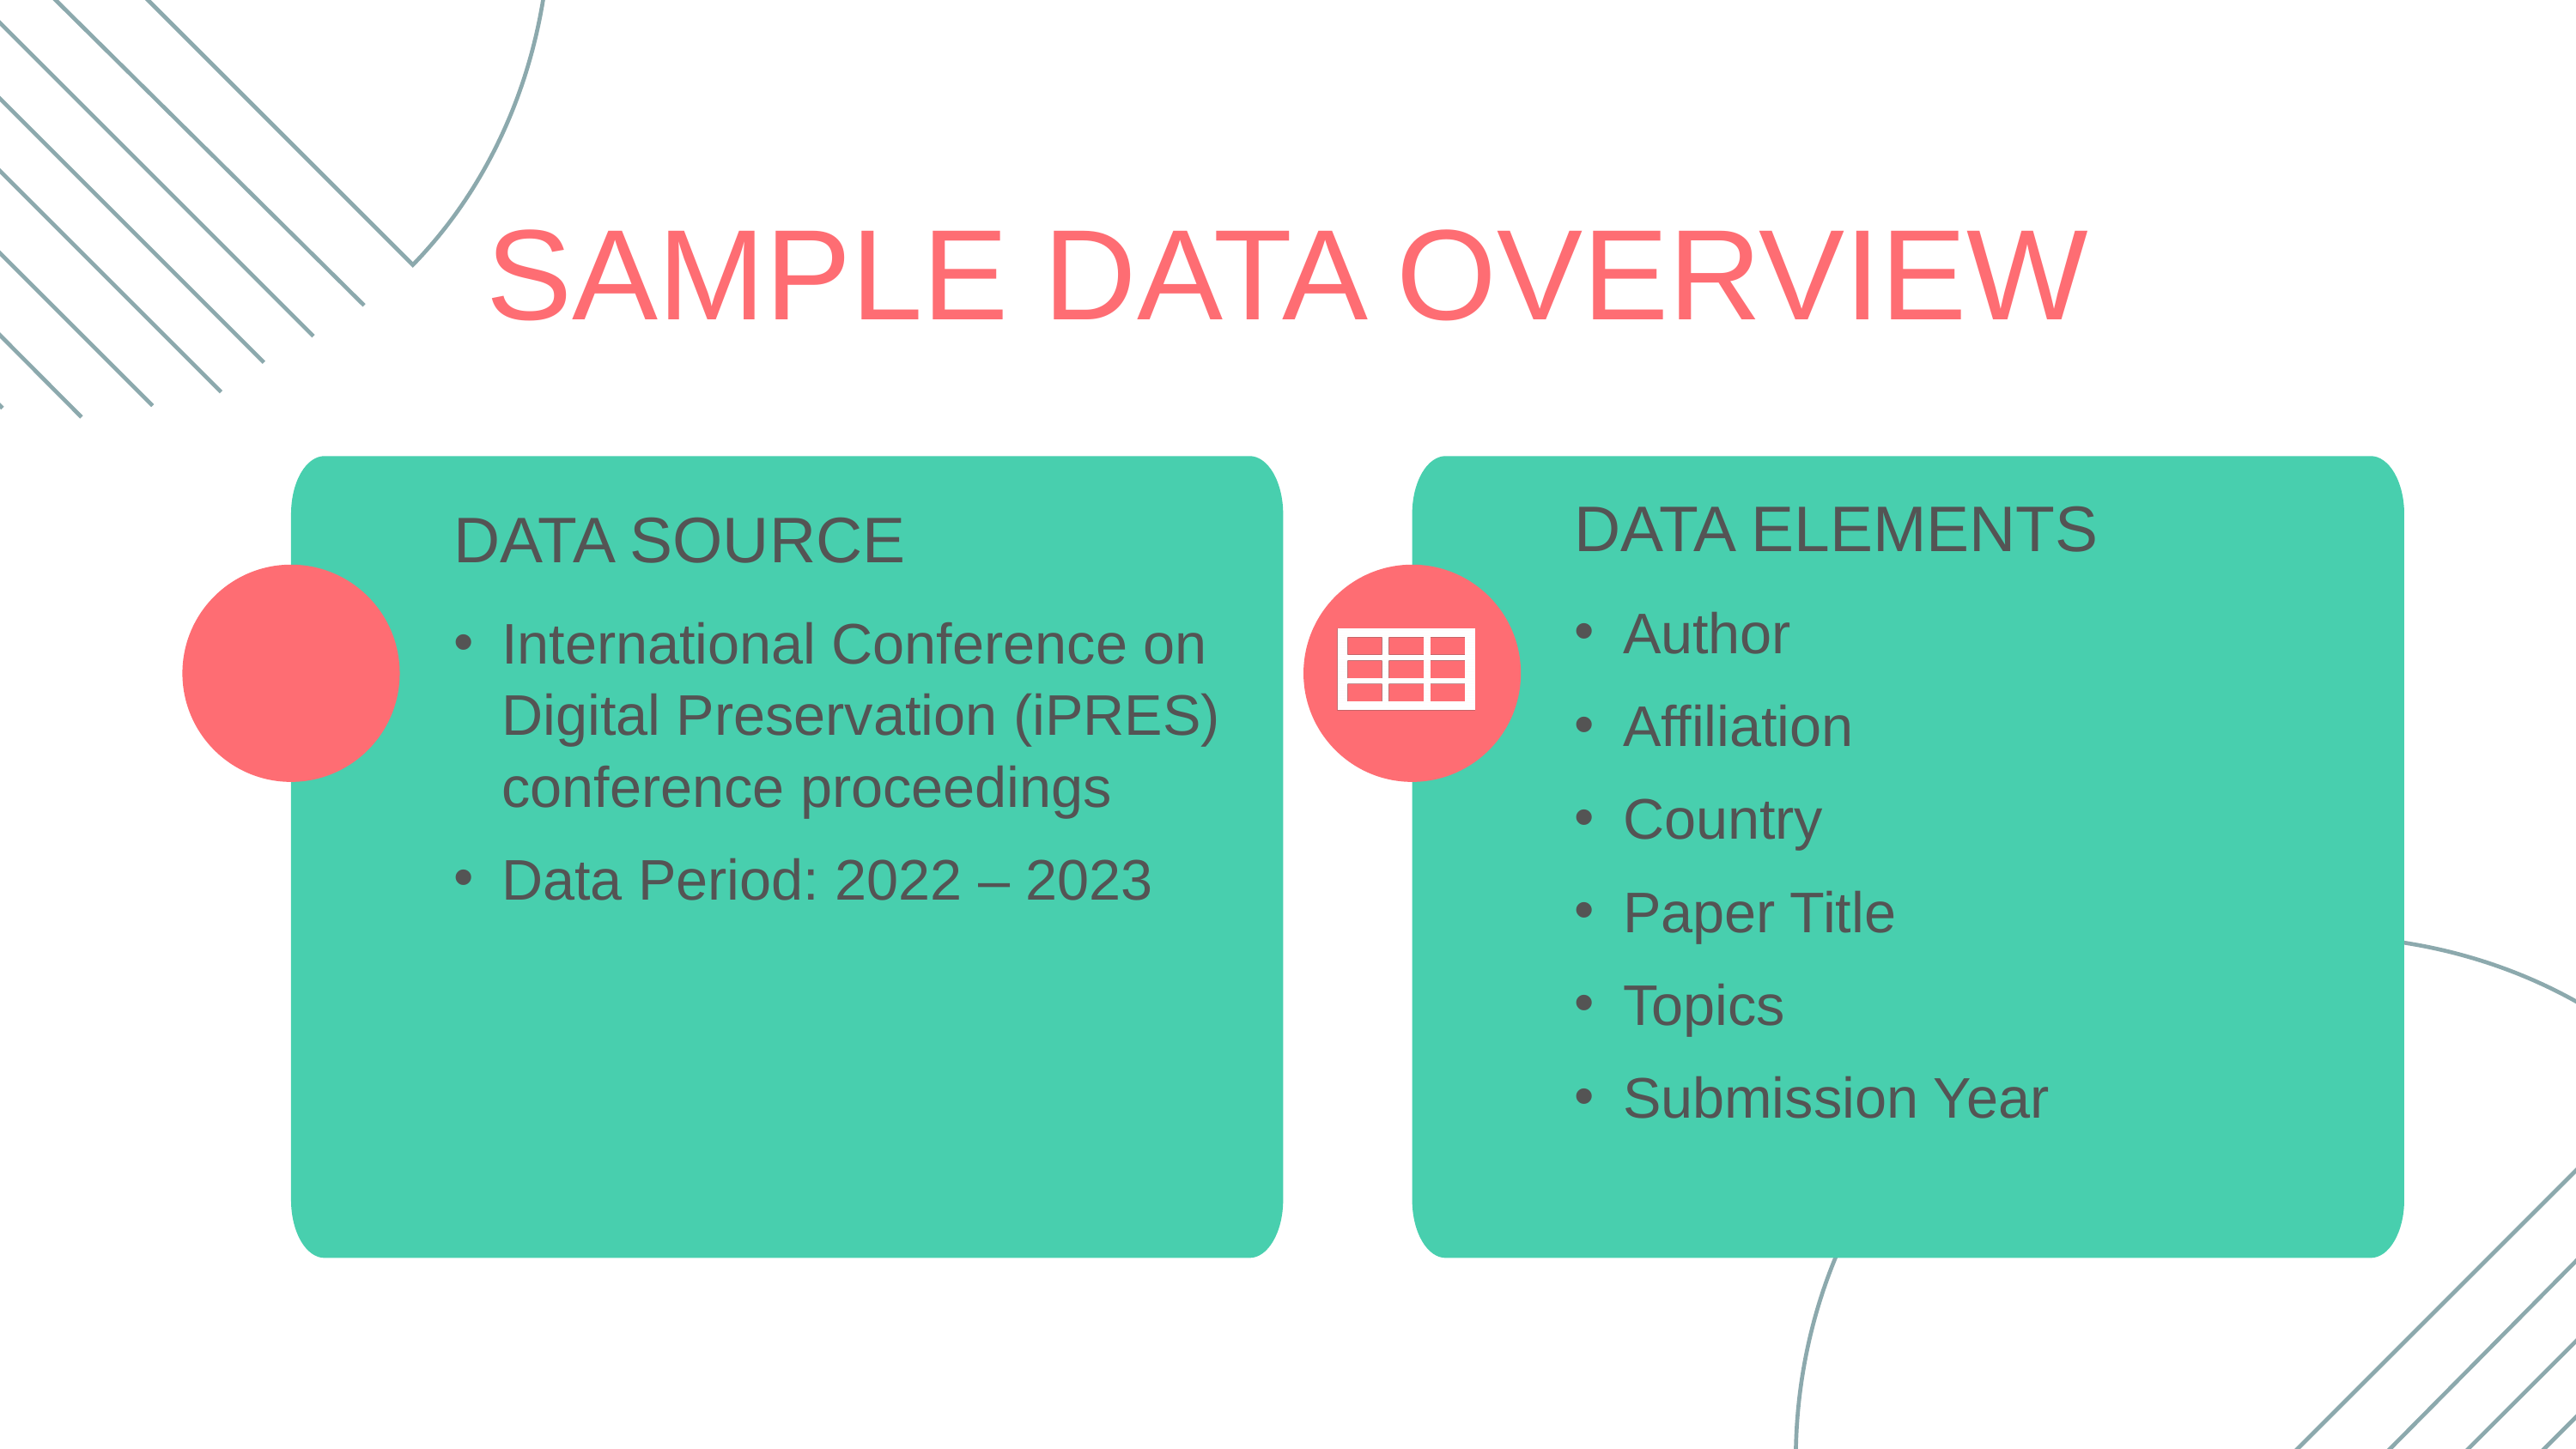

SAMPLE DATA OVERVIEW

DATA ELEMENTS
DATA SOURCE

Author
Affiliation
Country
Paper Title
Topics
Submission Year

International Conference on Digital Preservation (iPRES) conference proceedings
Data Period: 2022 – 2023